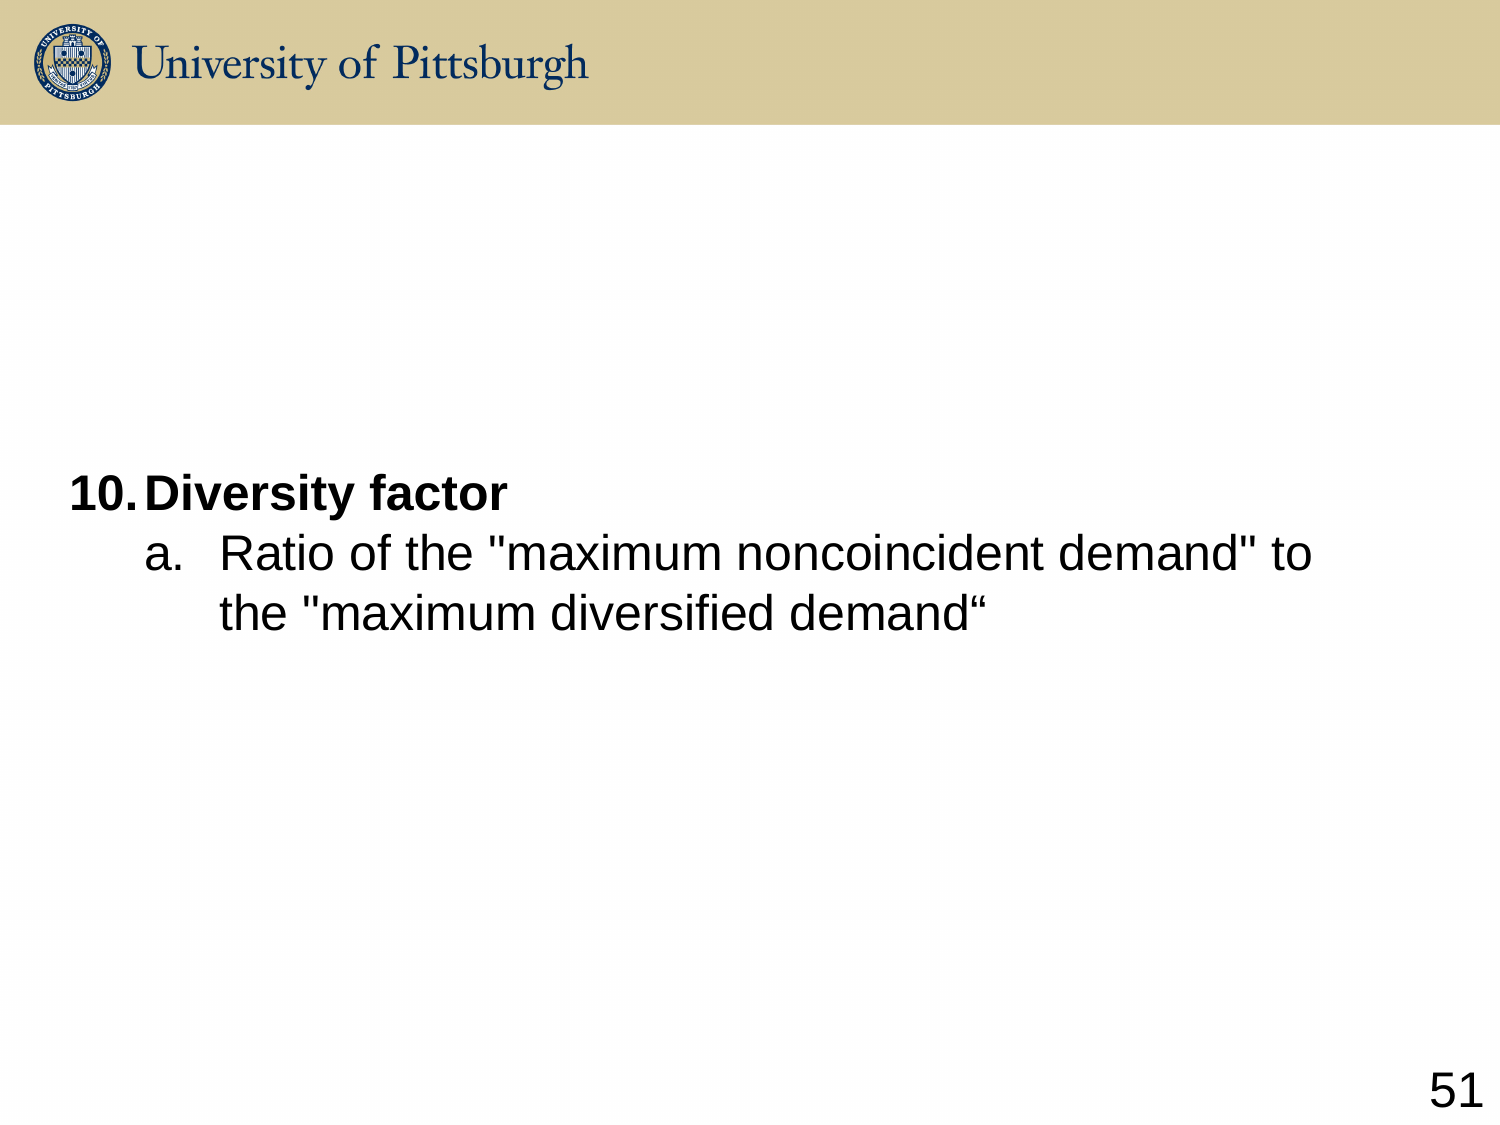

Diversity factor
Ratio of the "maximum noncoincident demand" to the "maximum diversified demand“
51